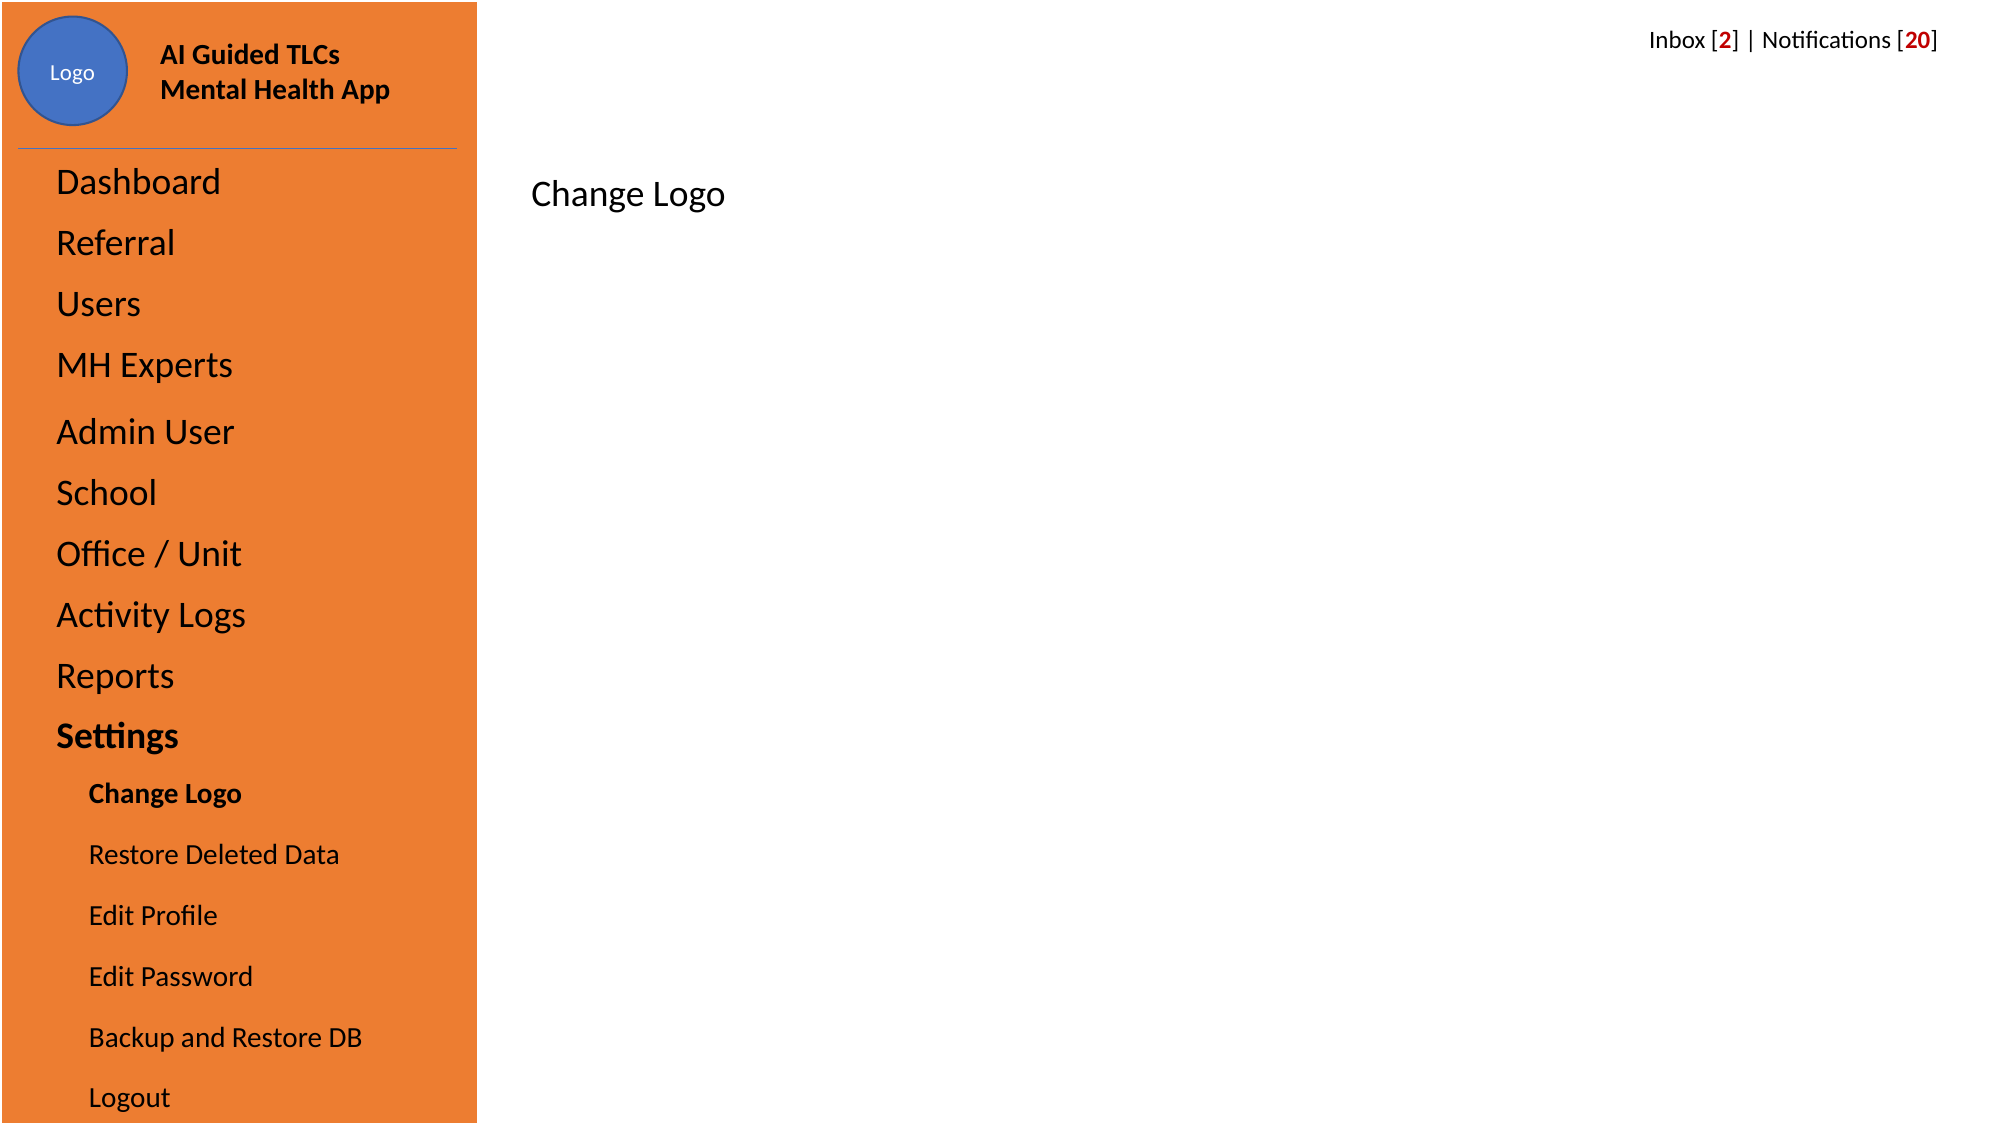

Logo
AI Guided TLCs Mental Health App
Inbox [2] | Notifications [20]
| Dashboard |
| --- |
| Referral |
| Users |
| MH Experts |
| Admin User |
| School |
| Office / Unit |
| Activity Logs |
| Reports |
| Settings |
| Change Logo |
| Restore Deleted Data |
| Edit Profile |
| Edit Password |
| Backup and Restore DB |
| Logout |
Change Logo